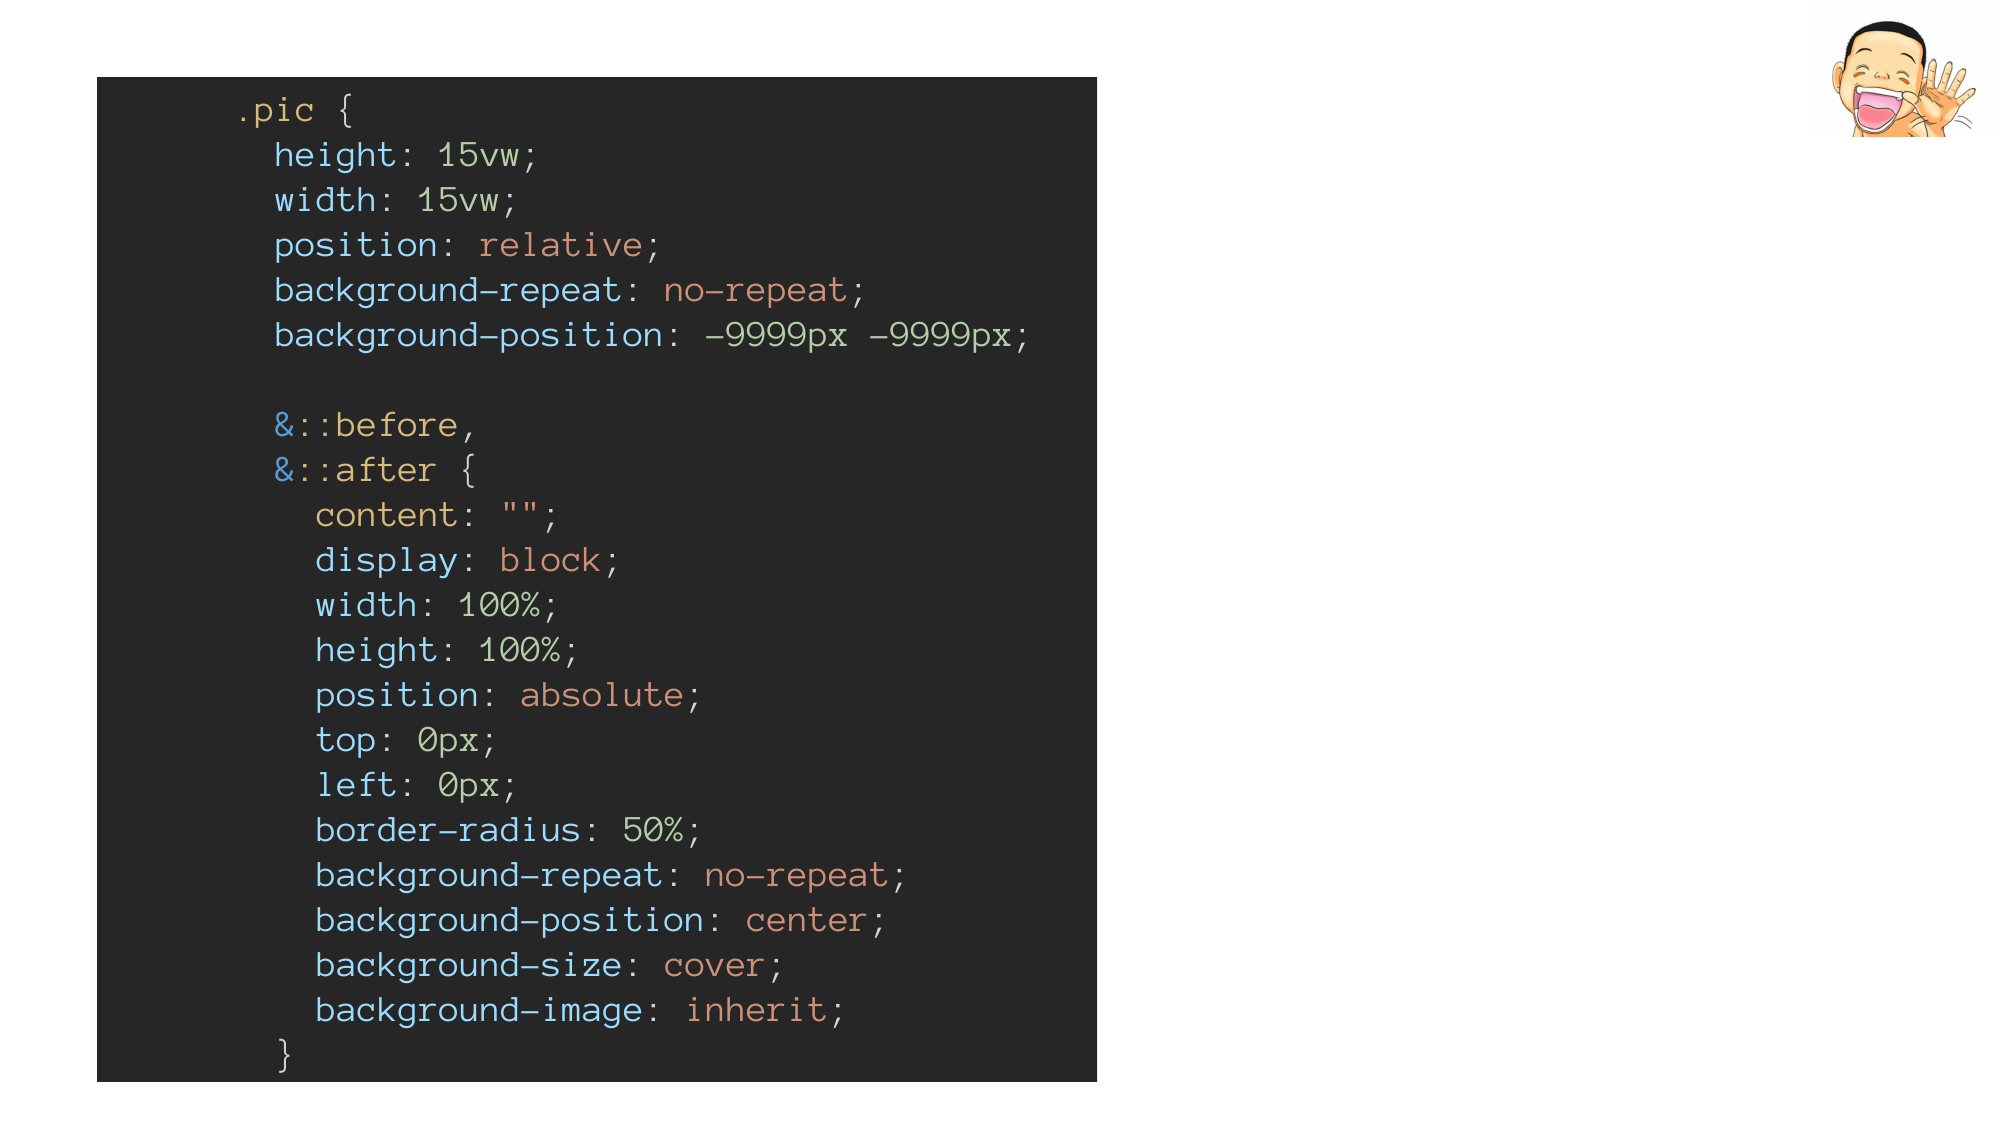

.pic {
        height: 15vw;
        width: 15vw;
        position: relative;
        background-repeat: no-repeat;
        background-position: -9999px -9999px;
        &::before,
        &::after {
          content: "";
          display: block;
          width: 100%;
          height: 100%;
          position: absolute;
          top: 0px;
          left: 0px;
          border-radius: 50%;
          background-repeat: no-repeat;
          background-position: center;
          background-size: cover;
          background-image: inherit;
        }